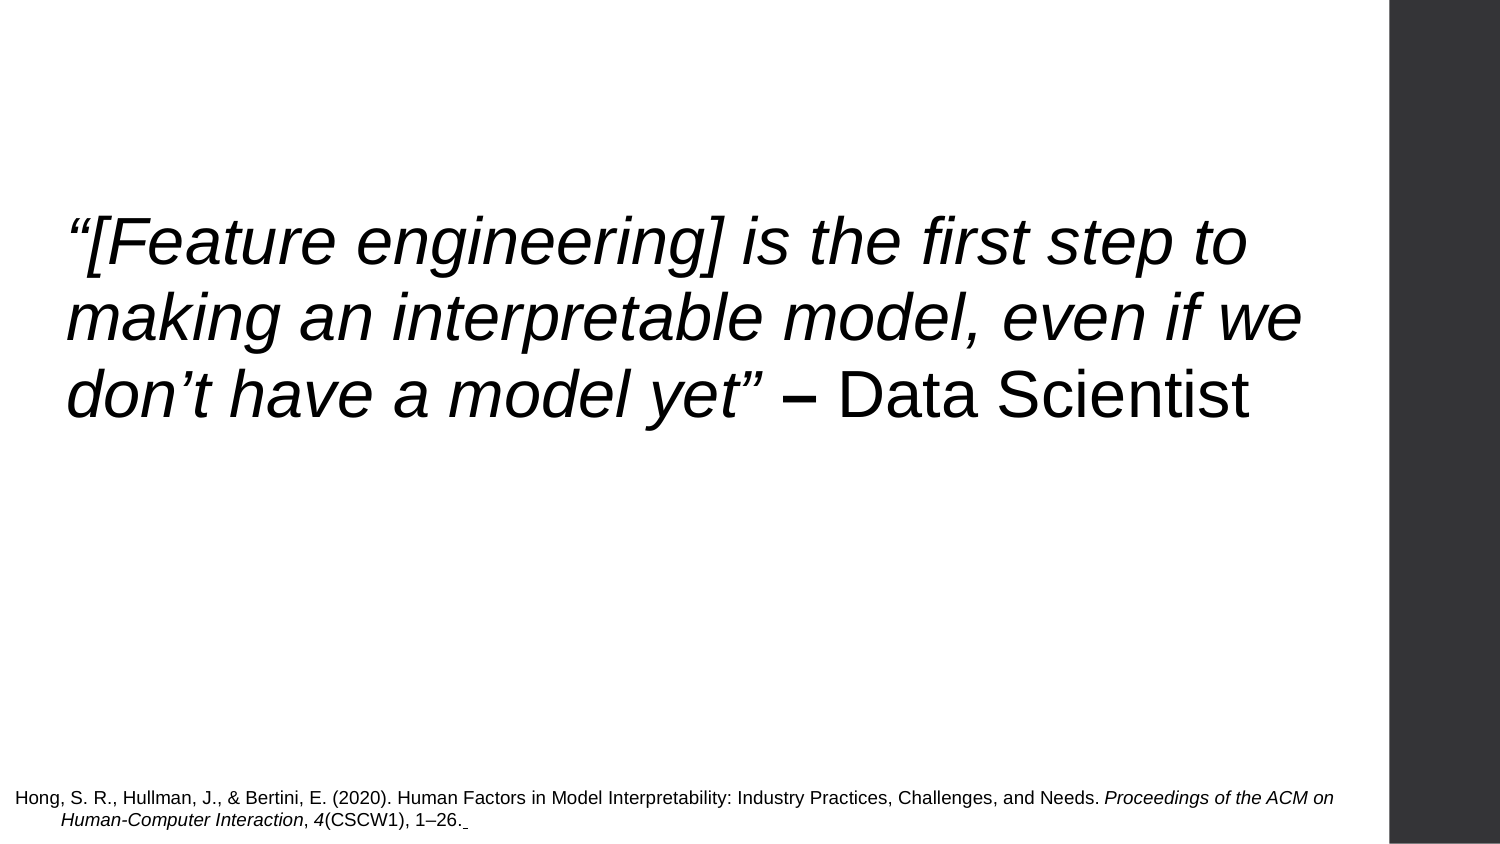

“[Feature engineering] is the first step to making an interpretable model, even if we don’t have a model yet” – Data Scientist

Hong, S. R., Hullman, J., & Bertini, E. (2020). Human Factors in Model Interpretability: Industry Practices, Challenges, and Needs. Proceedings of the ACM on Human-Computer Interaction, 4(CSCW1), 1–26.